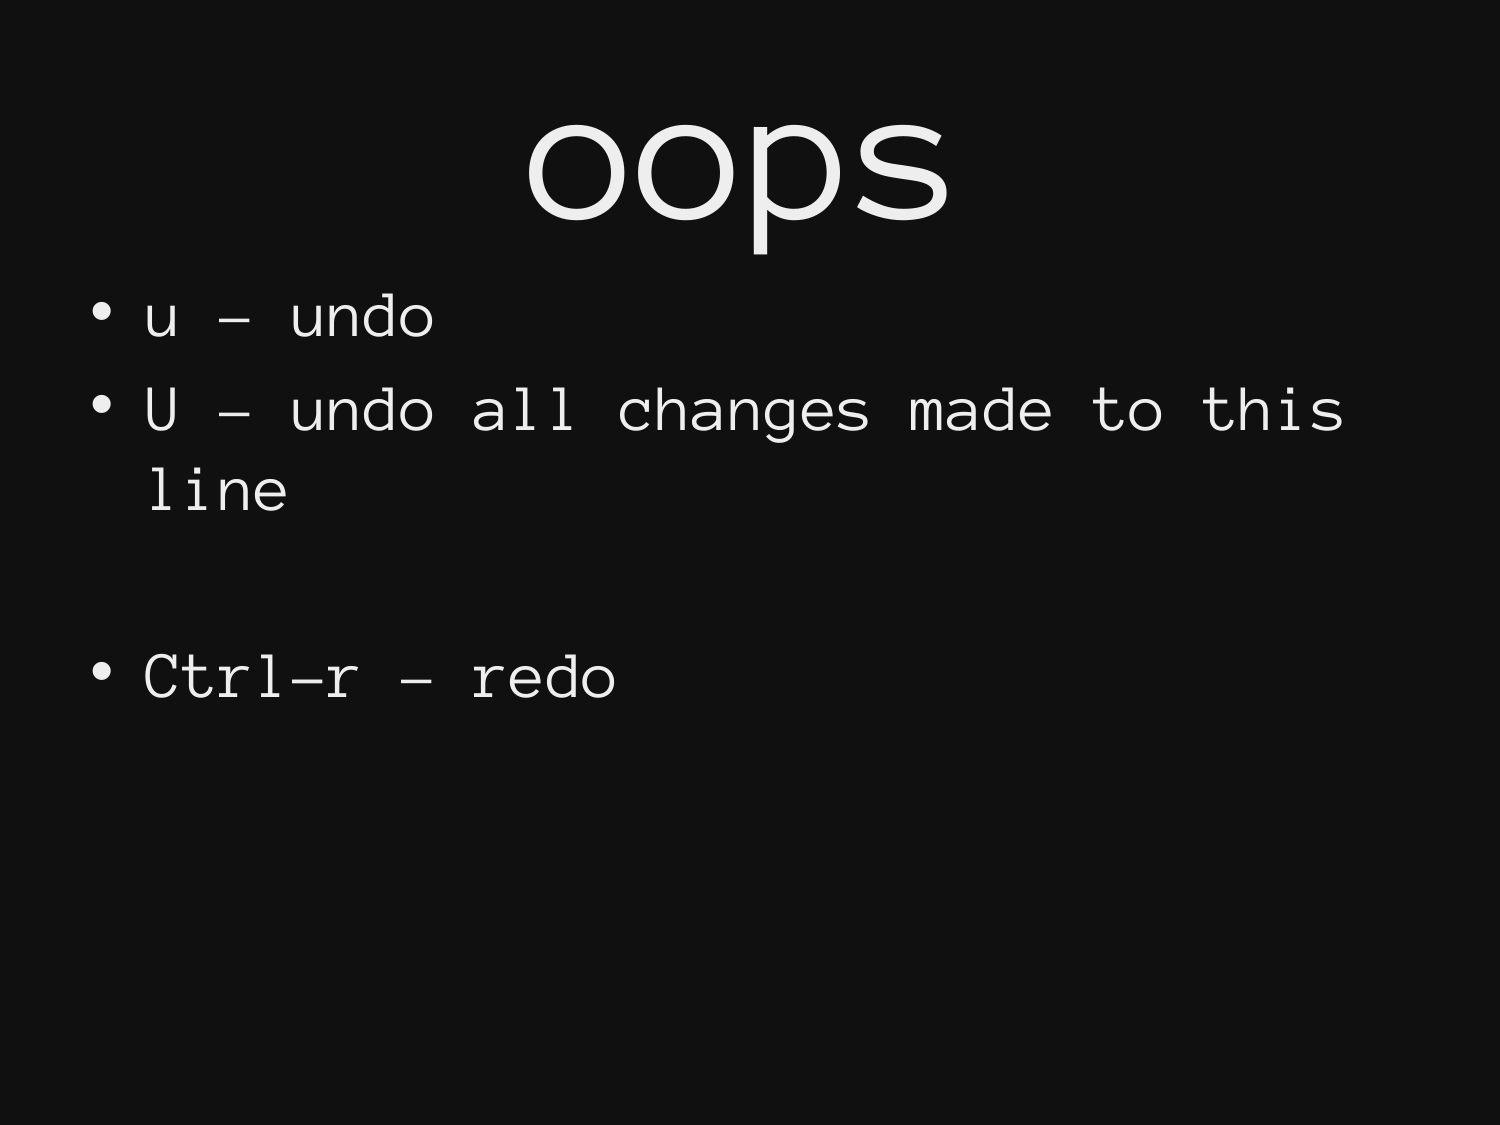

# oops
u – undo
U – undo all changes made to this line

Ctrl-r – redo